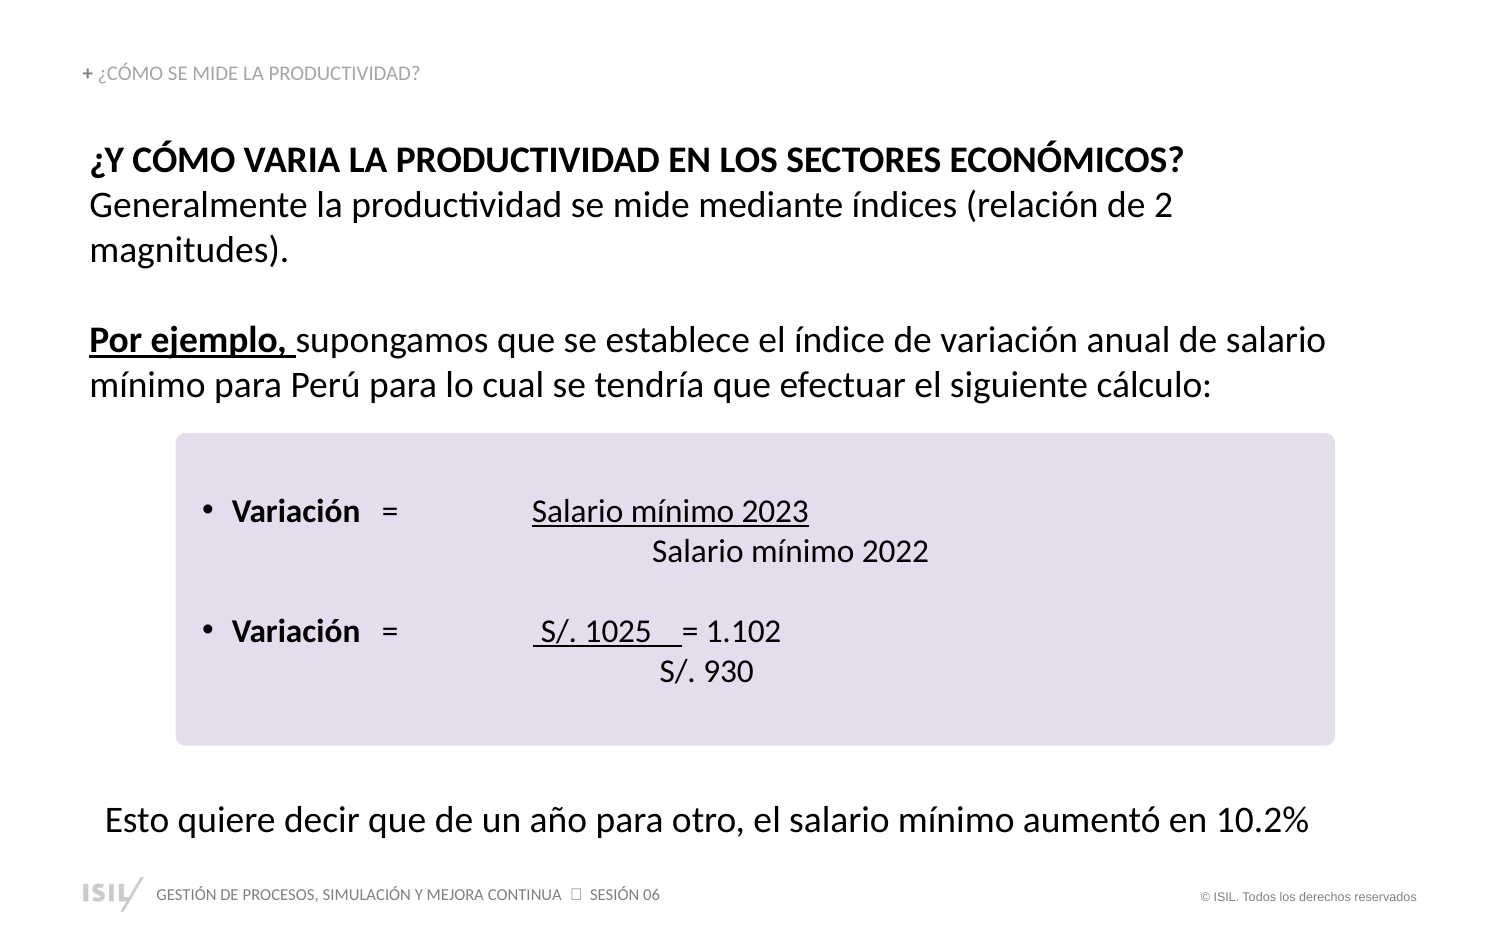

+ ¿CÓMO SE MIDE LA PRODUCTIVIDAD?
¿Y CÓMO VARIA LA PRODUCTIVIDAD EN LOS SECTORES ECONÓMICOS?
Generalmente la productividad se mide mediante índices (relación de 2 magnitudes).

Por ejemplo, supongamos que se establece el índice de variación anual de salario mínimo para Perú para lo cual se tendría que efectuar el siguiente cálculo:

Variación 	= 	Salario mínimo 2023
			Salario mínimo 2022

Variación 	=                   S/. 1025    = 1.102
			 S/. 930
Esto quiere decir que de un año para otro, el salario mínimo aumentó en 10.2%